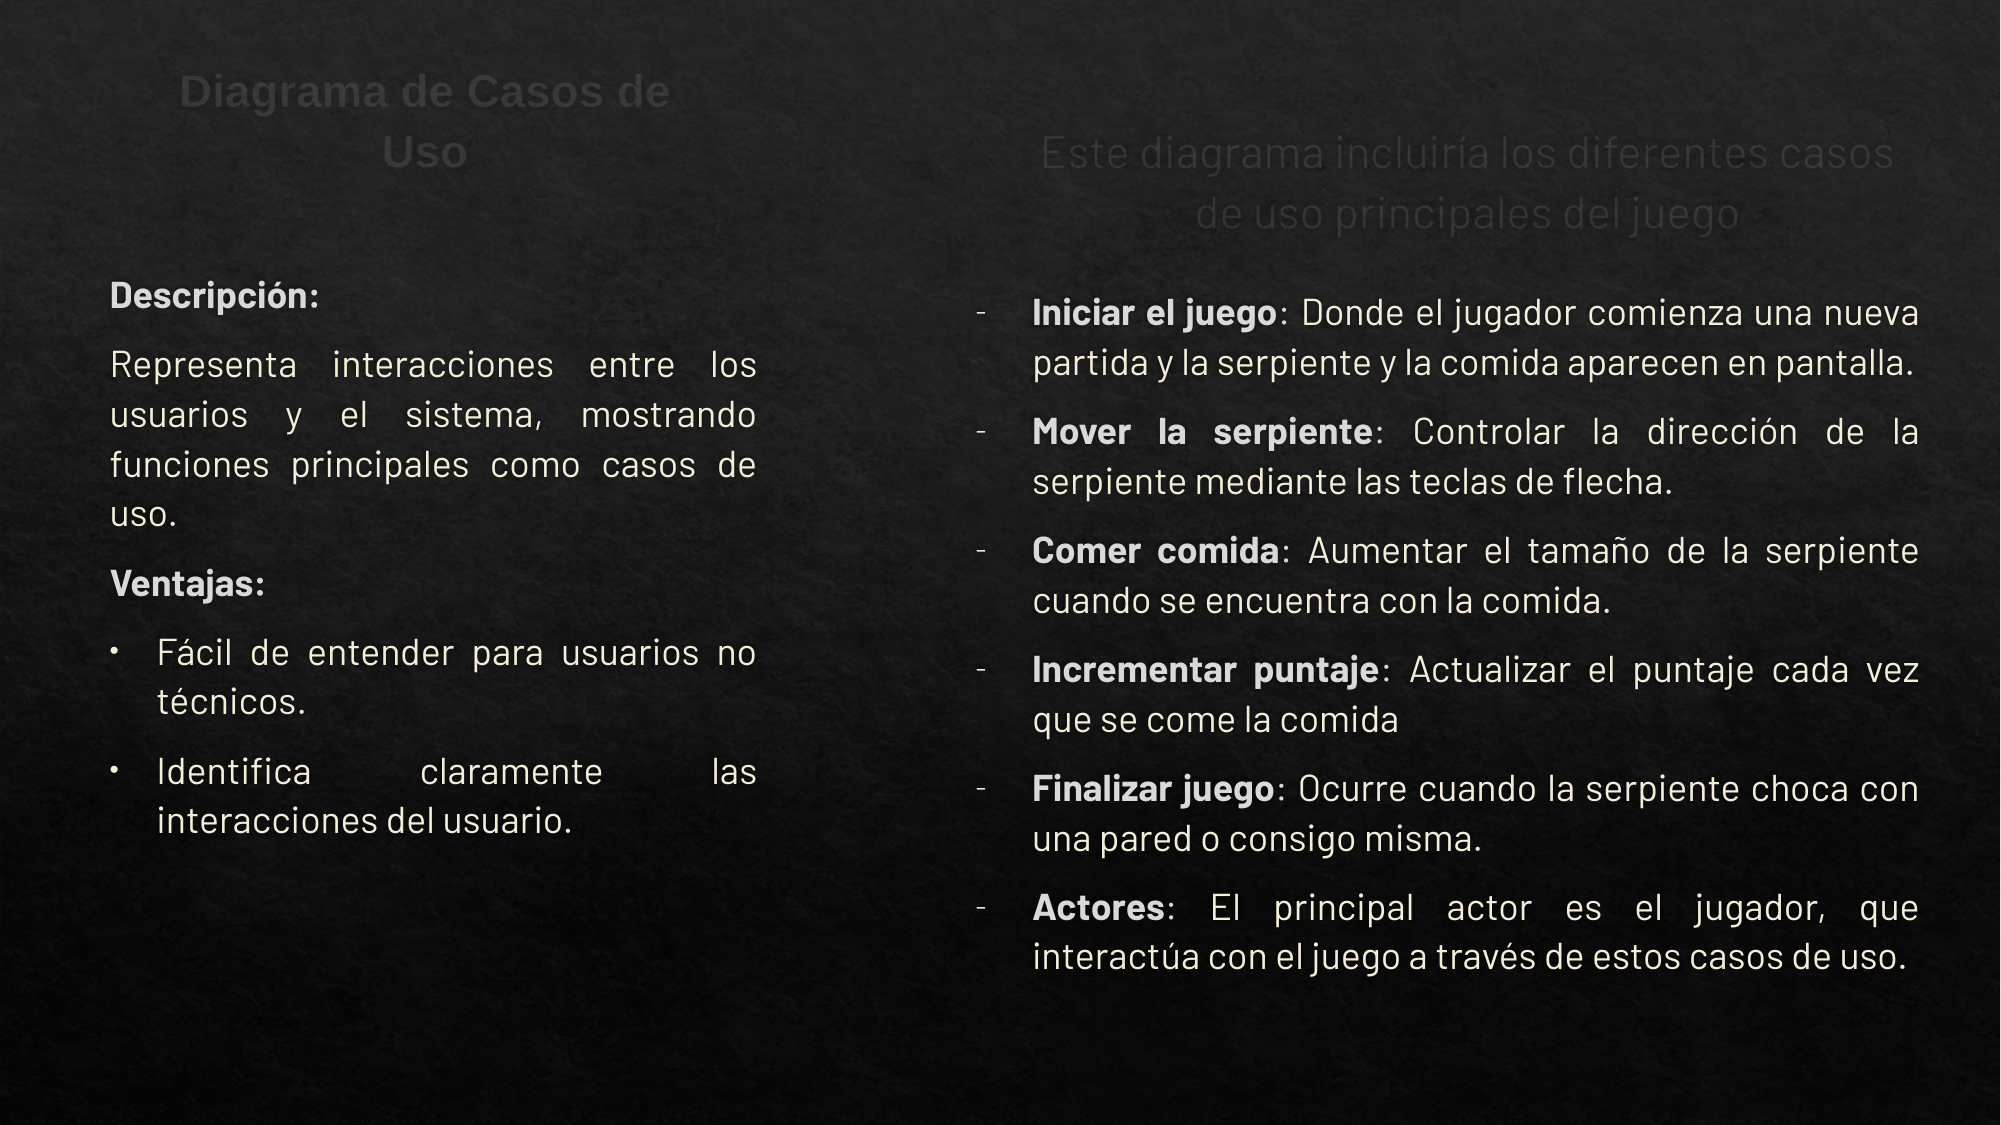

Este diagrama incluiría los diferentes casos de uso principales del juego
Diagrama de Casos de Uso

Descripción:
Representa interacciones entre los usuarios y el sistema, mostrando funciones principales como casos de uso.
Ventajas:
Fácil de entender para usuarios no técnicos.
Identifica claramente las interacciones del usuario.

Iniciar el juego: Donde el jugador comienza una nueva partida y la serpiente y la comida aparecen en pantalla.
Mover la serpiente: Controlar la dirección de la serpiente mediante las teclas de flecha.
Comer comida: Aumentar el tamaño de la serpiente cuando se encuentra con la comida.
Incrementar puntaje: Actualizar el puntaje cada vez que se come la comida
Finalizar juego: Ocurre cuando la serpiente choca con una pared o consigo misma.
Actores: El principal actor es el jugador, que interactúa con el juego a través de estos casos de uso.